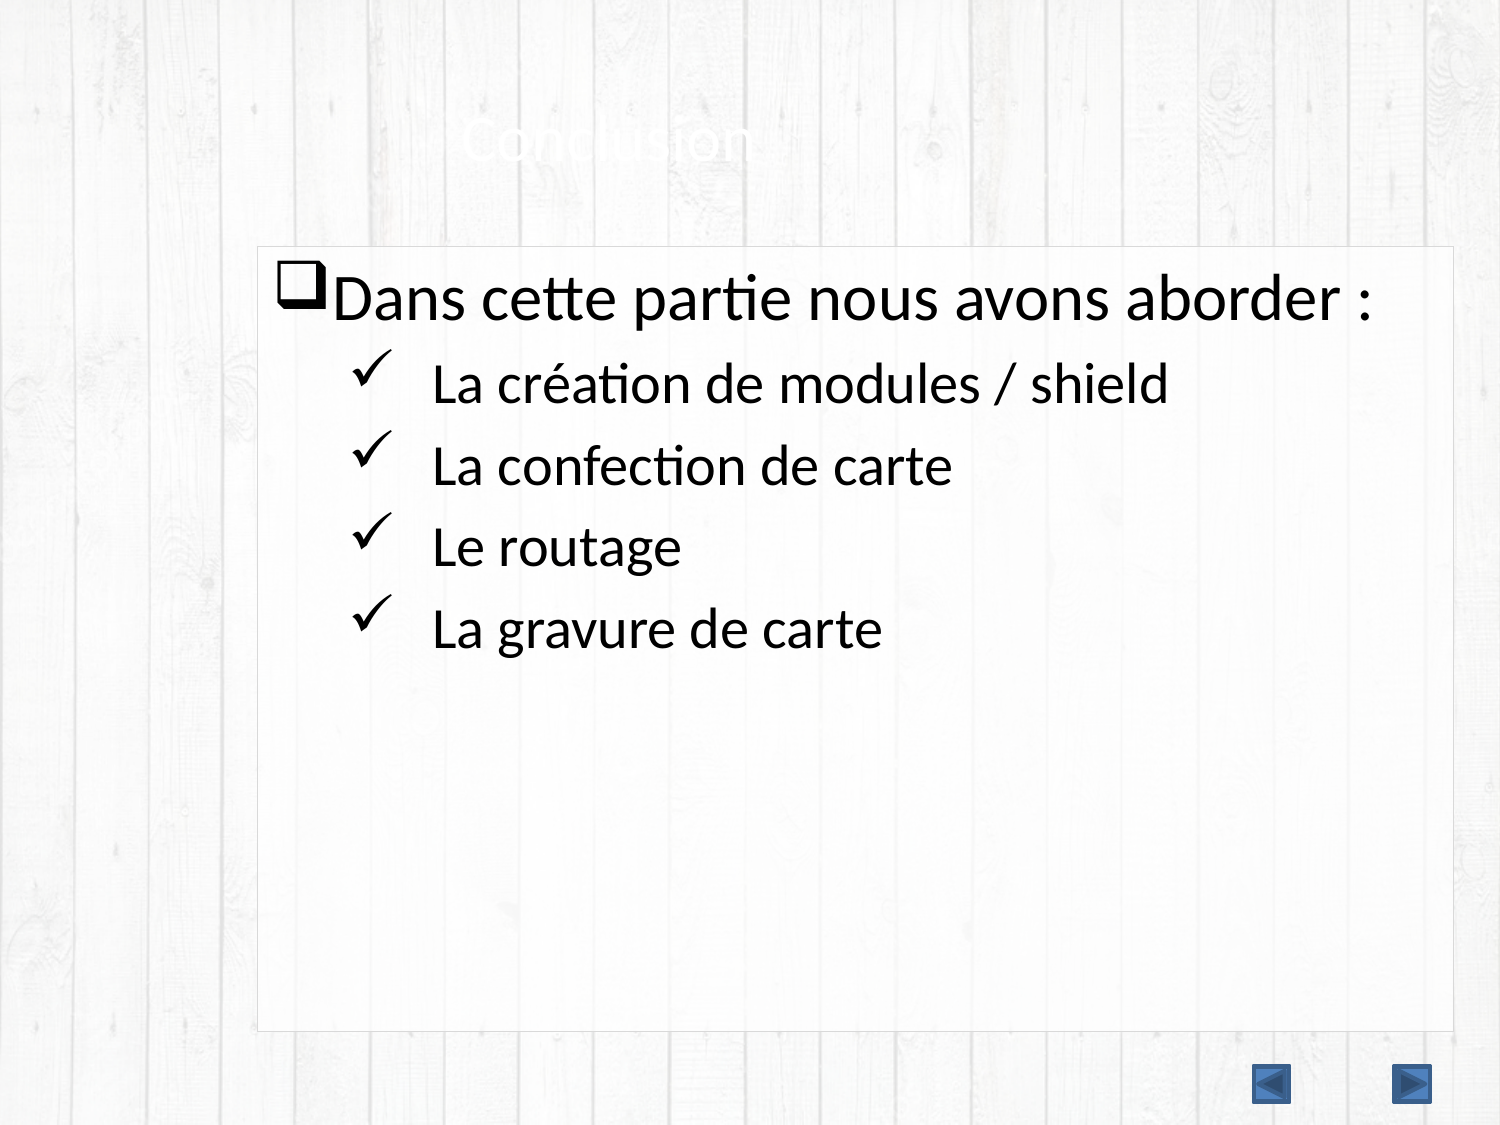

# Conclusion
Dans cette partie nous avons aborder :
La création de modules / shield
La confection de carte
Le routage
La gravure de carte